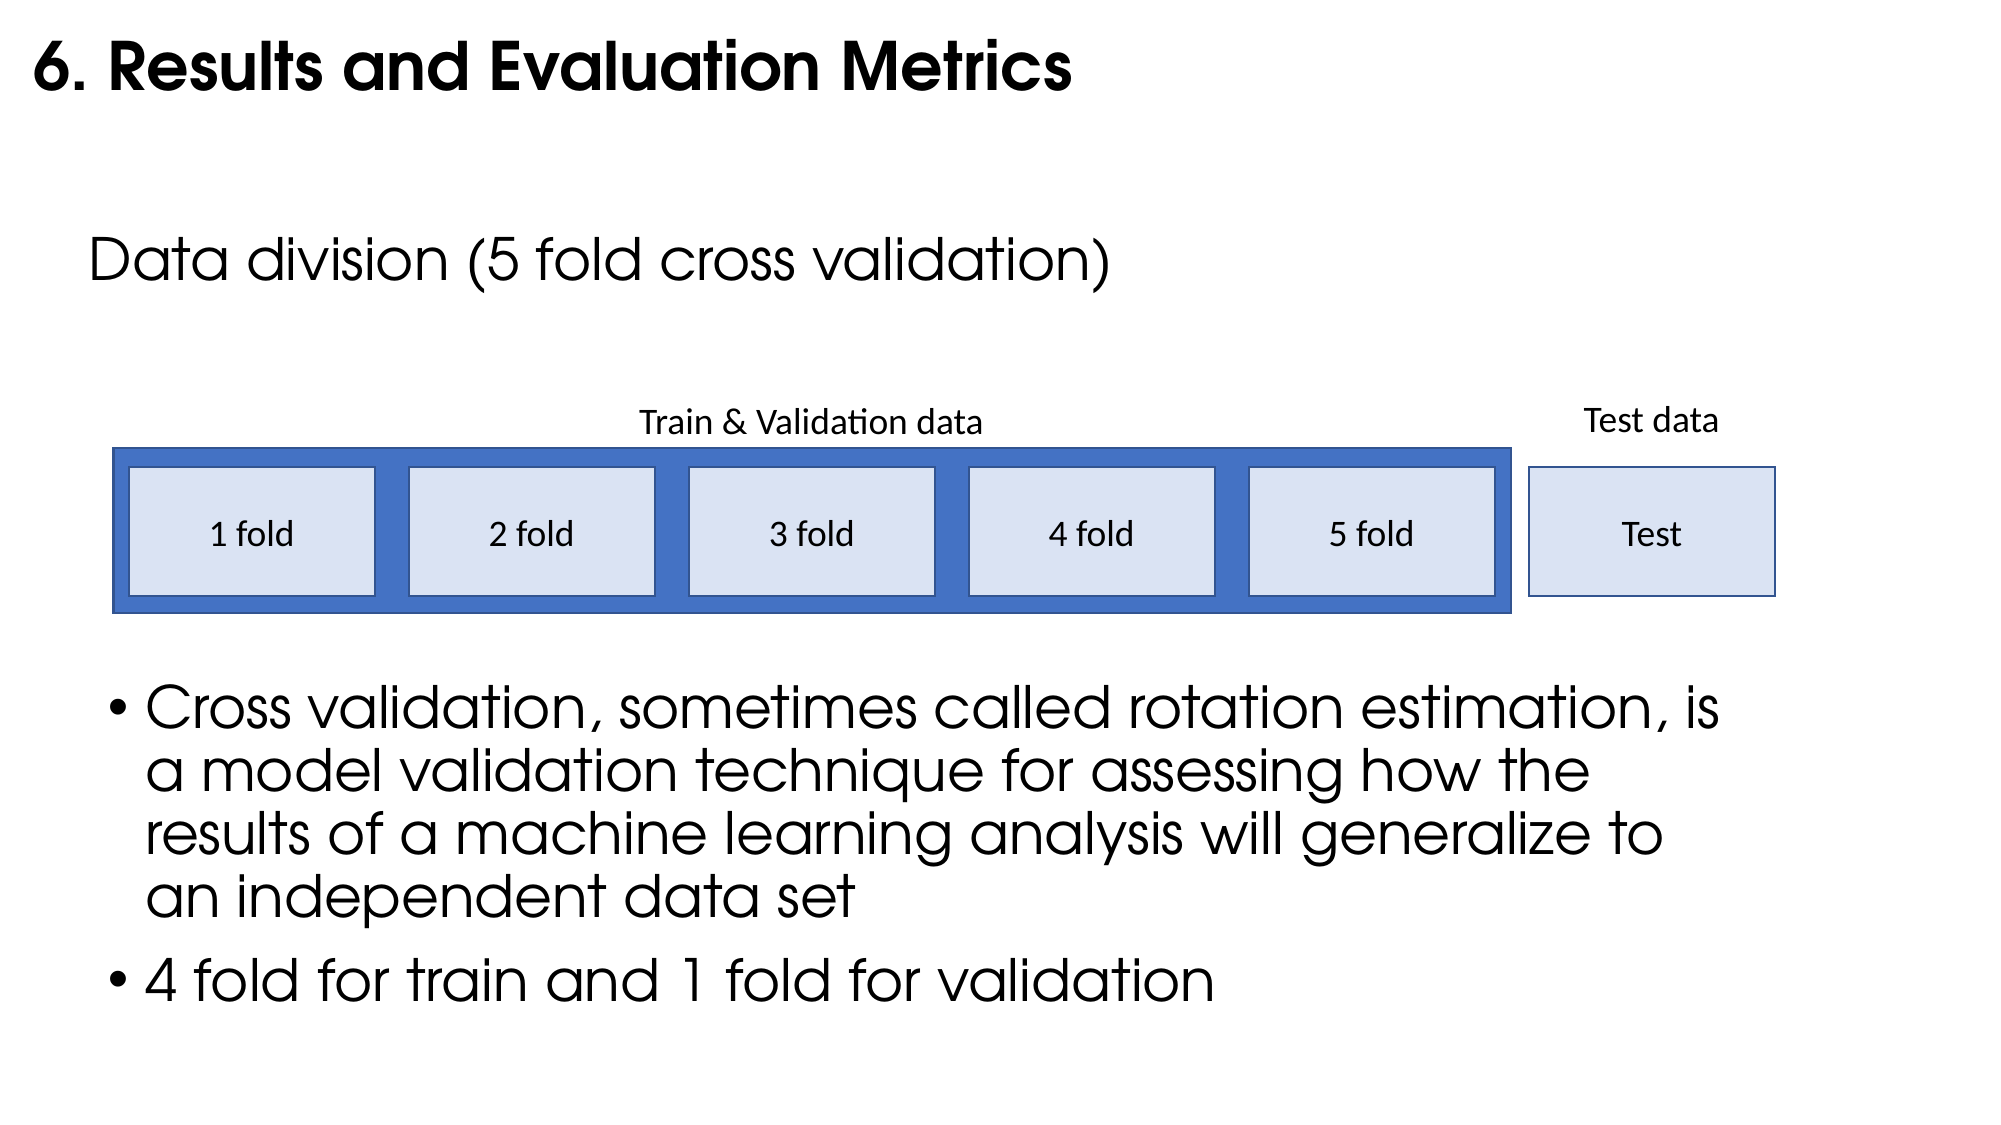

6. Results and Evaluation Metrics
Data division (5 fold cross validation)
Test data
Train & Validation data

1 fold
2 fold
3 fold
4 fold
5 fold
Test

Cross validation, sometimes called rotation estimation, is a model validation technique for assessing how the results of a machine learning analysis will generalize to an independent data set
4 fold for train and 1 fold for validation